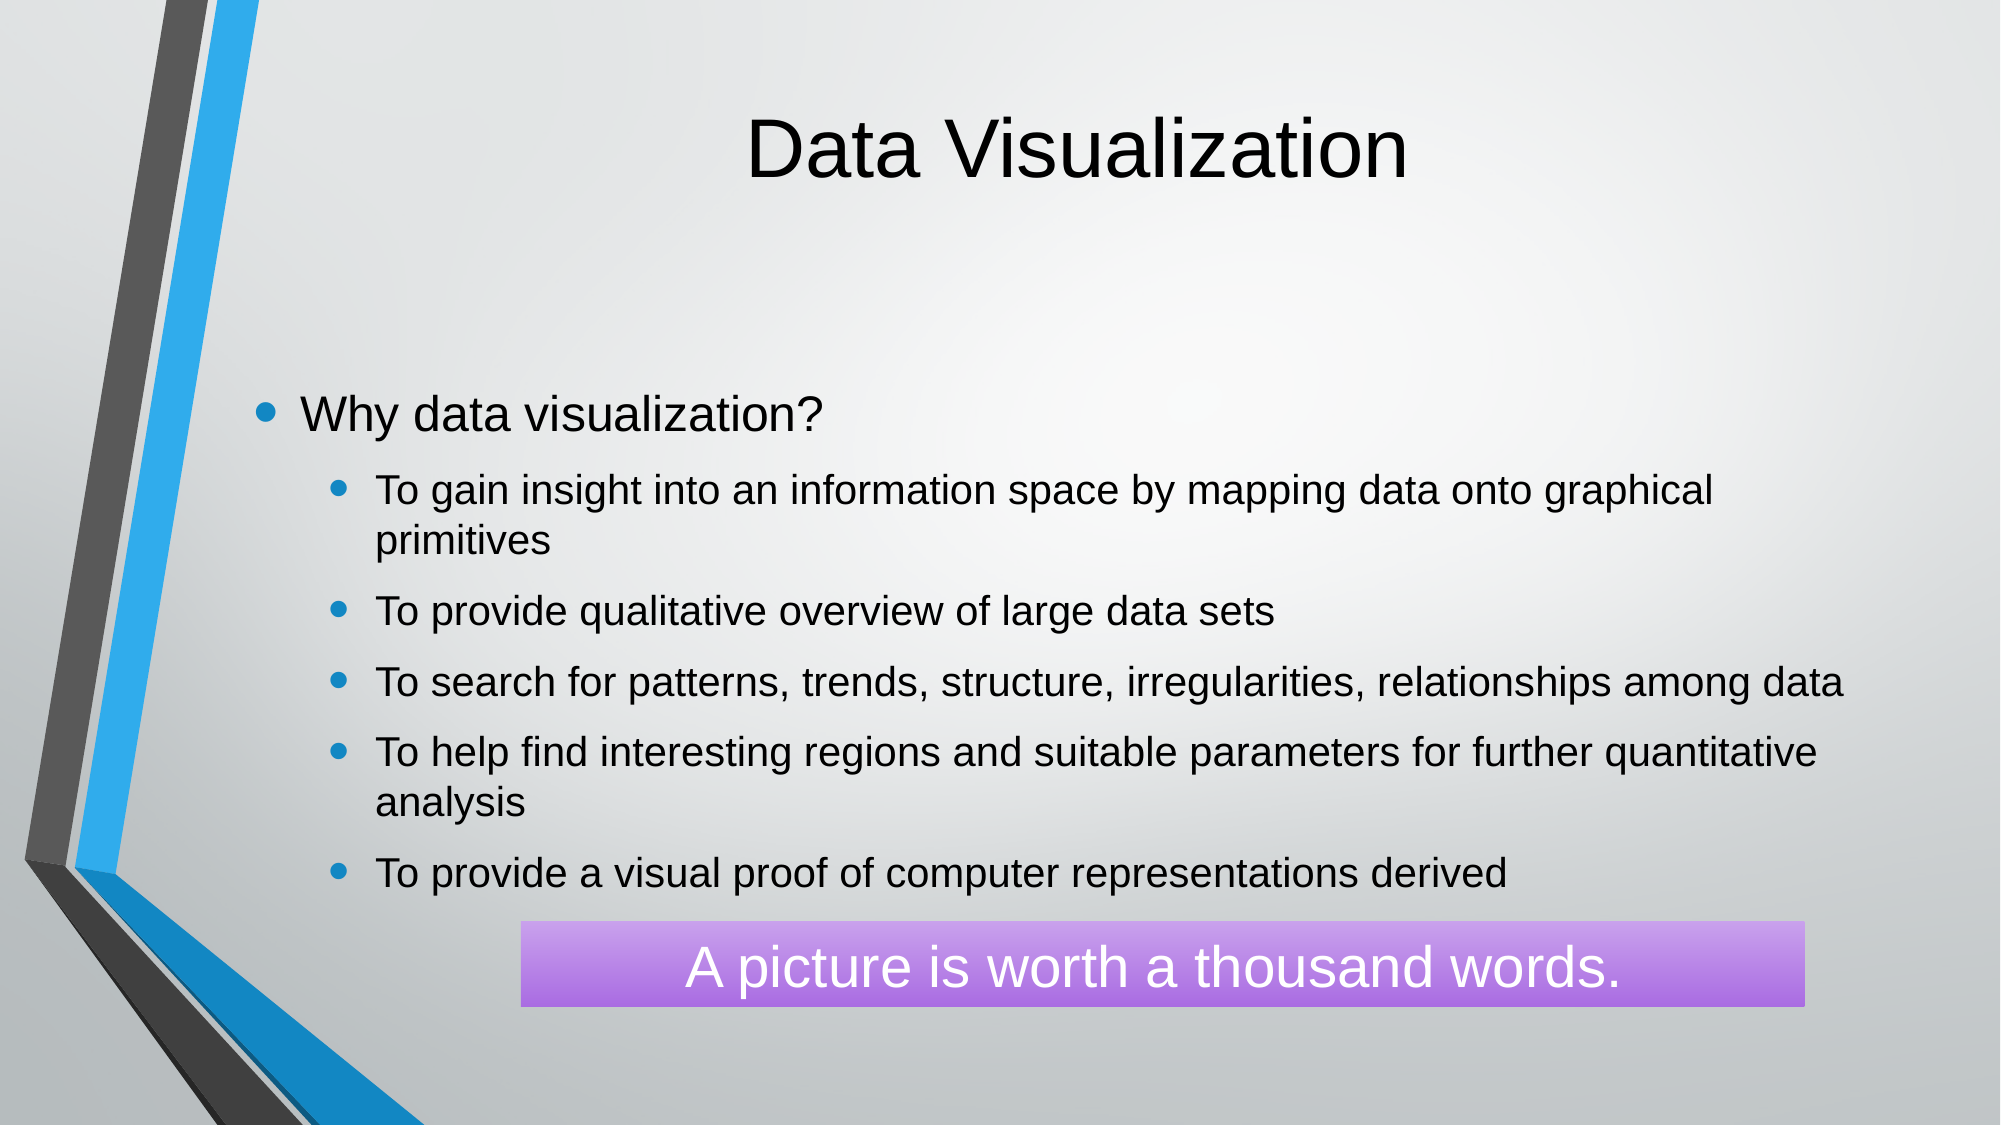

# Data Visualization
Why data visualization?
To gain insight into an information space by mapping data onto graphical primitives
To provide qualitative overview of large data sets
To search for patterns, trends, structure, irregularities, relationships among data
To help find interesting regions and suitable parameters for further quantitative analysis
To provide a visual proof of computer representations derived
A picture is worth a thousand words.